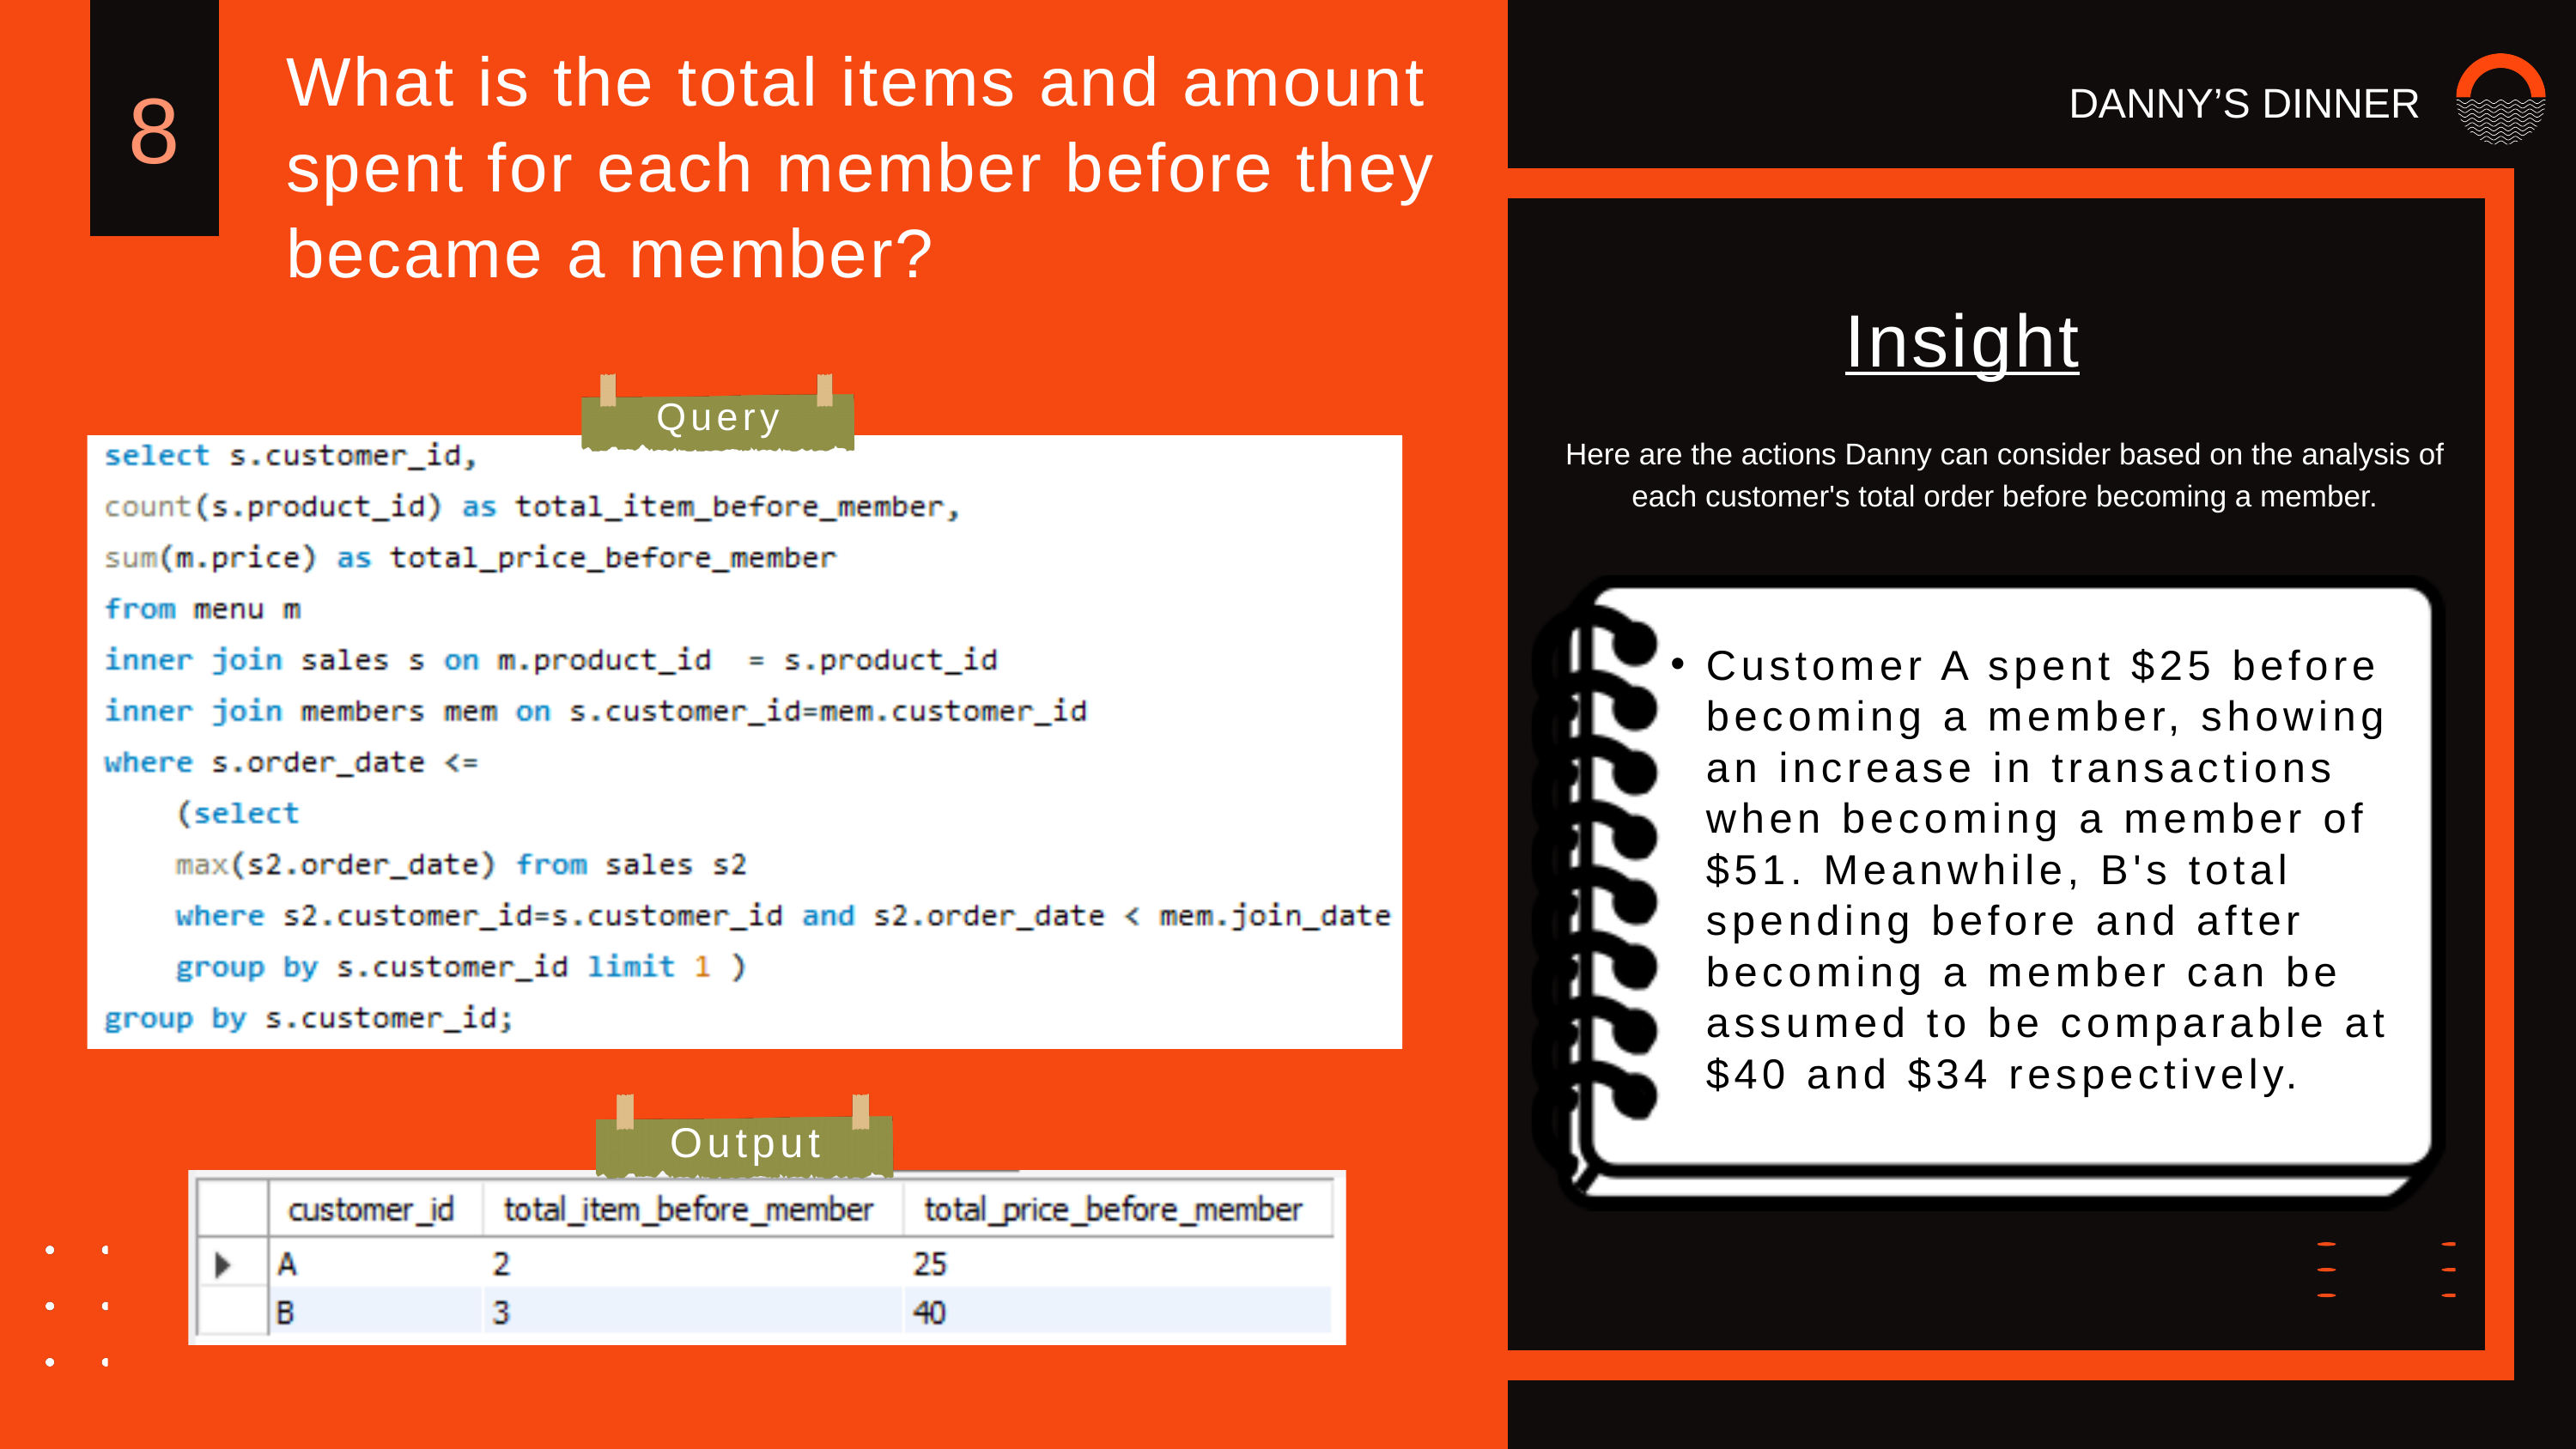

What is the total items and amount spent for each member before they became a member?
8

DANNY’S DINNER

Insight

Query
Here are the actions Danny can consider based on the analysis of each customer's total order before becoming a member.

Customer A spent $25 before becoming a member, showing an increase in transactions when becoming a member of $51. Meanwhile, B's total spending before and after becoming a member can be assumed to be comparable at $40 and $34 respectively.

Output